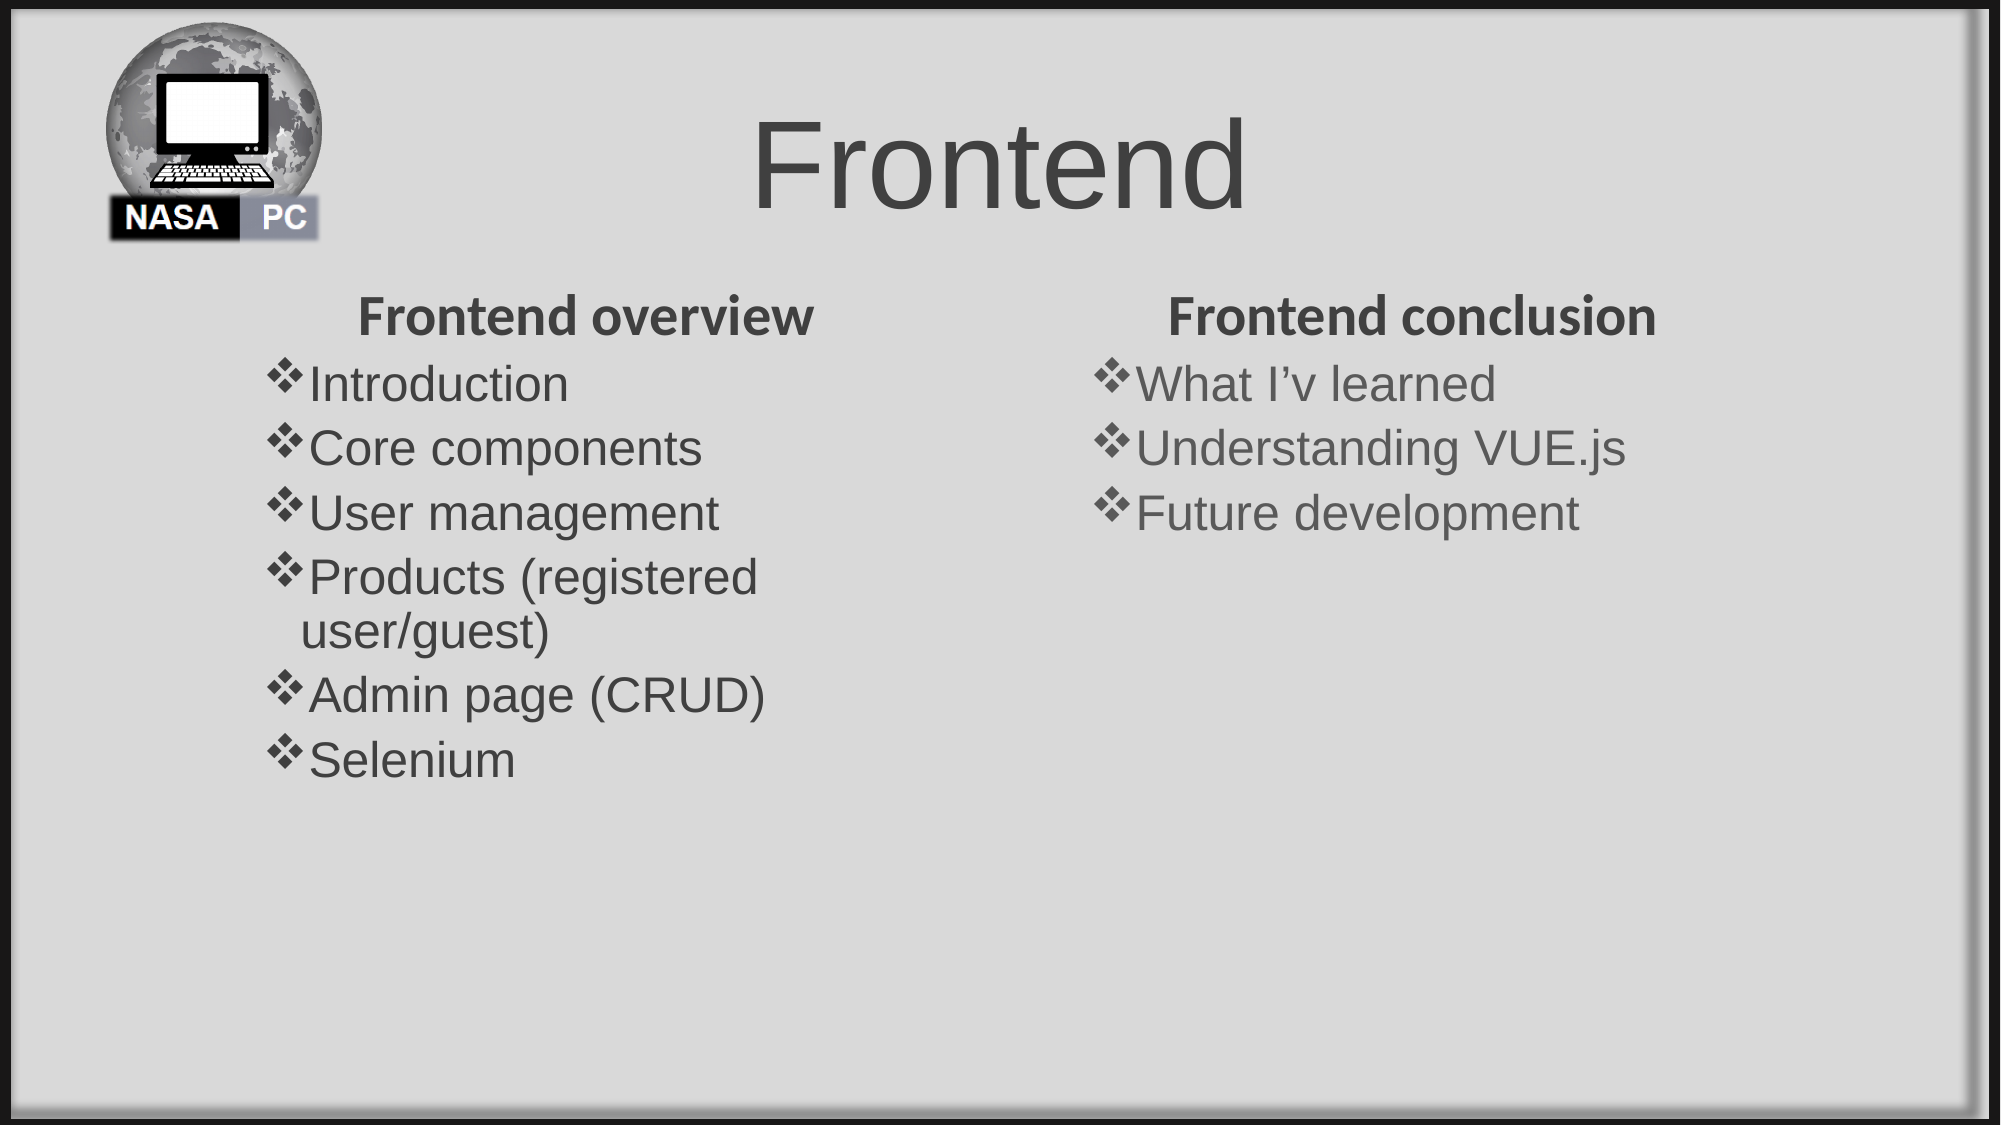

# Frontend
Frontend overview
Introduction
Core components
User management
Products (registered user/guest)
Admin page (CRUD)
Selenium

Frontend conclusion
What I’v learned
Understanding VUE.js
Future development